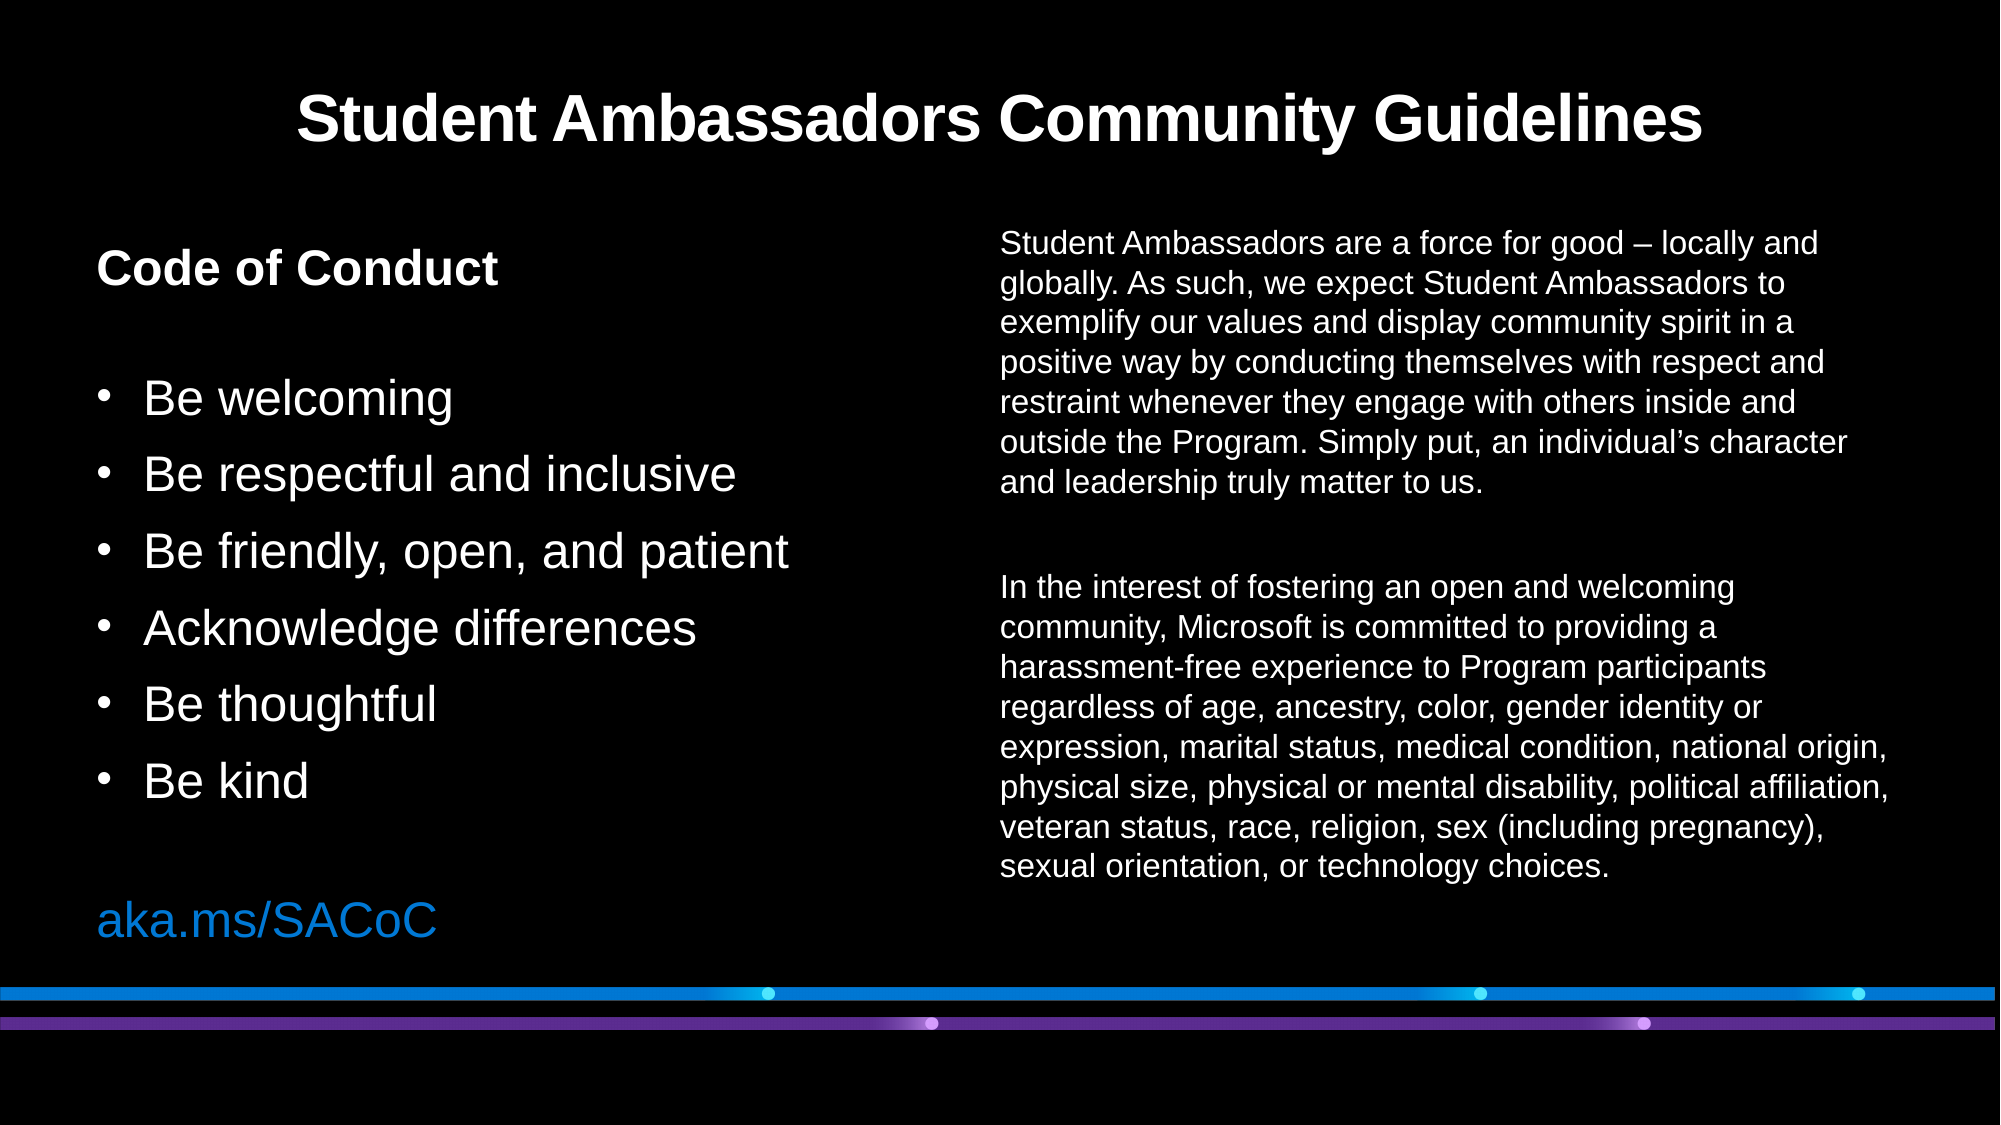

# Student Ambassadors Community Guidelines
Student Ambassadors are a force for good – locally and globally. As such, we expect Student Ambassadors to exemplify our values and display community spirit in a positive way by conducting themselves with respect and restraint whenever they engage with others inside and outside the Program. Simply put, an individual’s character and leadership truly matter to us.

In the interest of fostering an open and welcoming community, Microsoft is committed to providing a harassment-free experience to Program participants regardless of age, ancestry, color, gender identity or expression, marital status, medical condition, national origin, physical size, physical or mental disability, political affiliation, veteran status, race, religion, sex (including pregnancy), sexual orientation, or technology choices.
Code of Conduct

Be welcoming
Be respectful and inclusive
Be friendly, open, and patient
Acknowledge differences
Be thoughtful
Be kind
aka.ms/SACoC